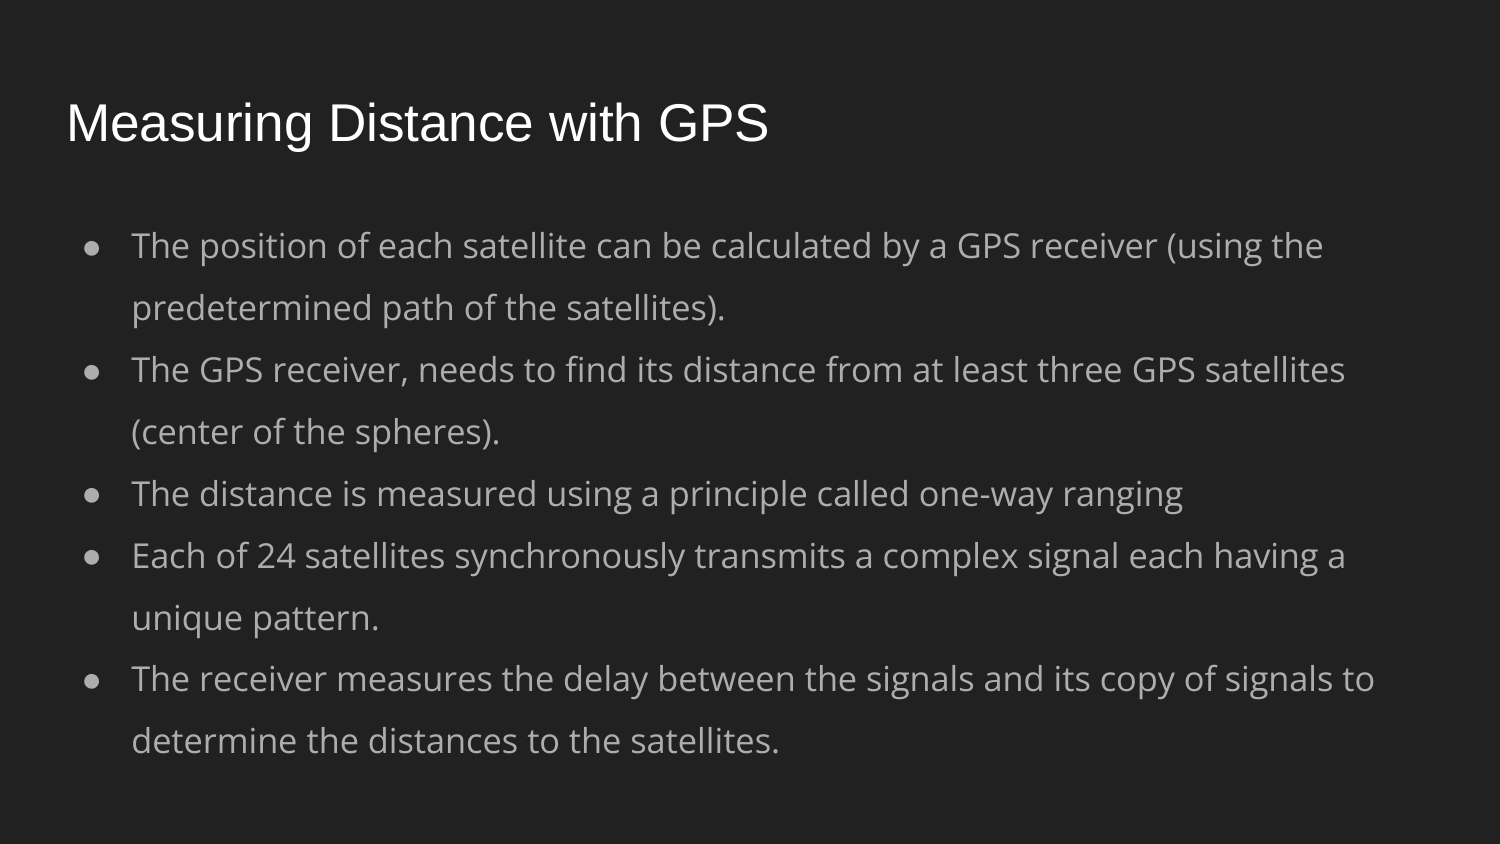

# Measuring Distance with GPS
The position of each satellite can be calculated by a GPS receiver (using the predetermined path of the satellites).
The GPS receiver, needs to find its distance from at least three GPS satellites (center of the spheres).
The distance is measured using a principle called one-way ranging
Each of 24 satellites synchronously transmits a complex signal each having a unique pattern.
The receiver measures the delay between the signals and its copy of signals to determine the distances to the satellites.